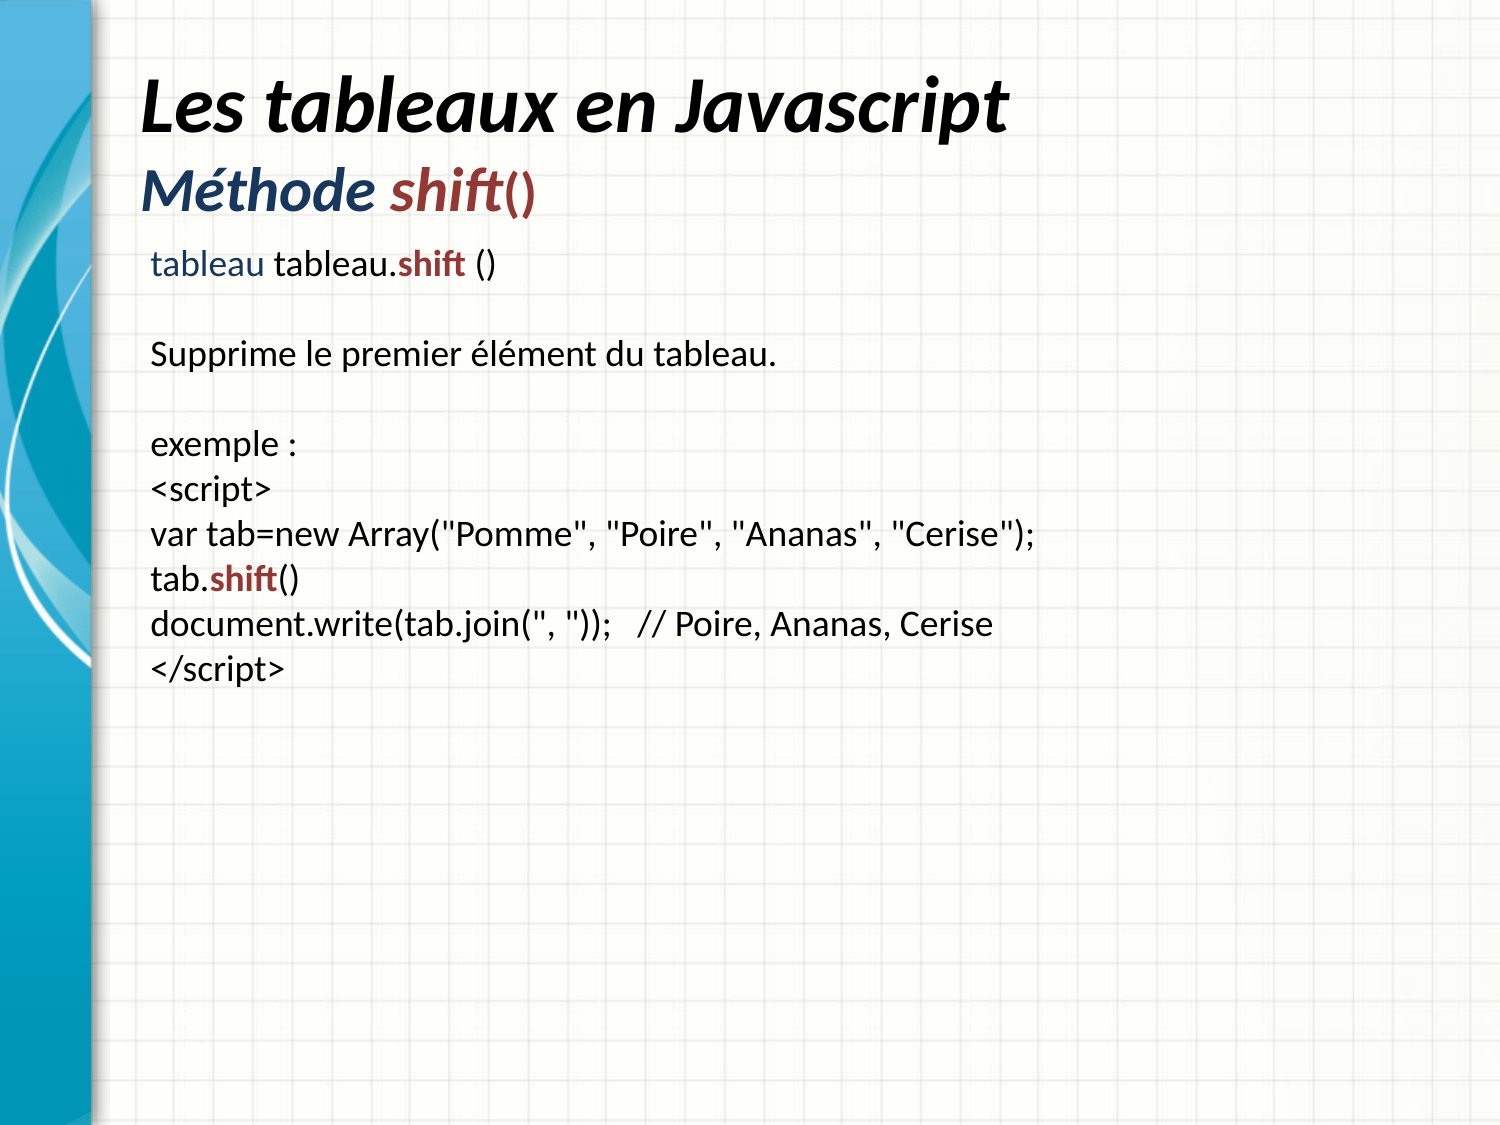

# Les tableaux en Javascript Méthode shift()
tableau tableau.shift ()

Supprime le premier élément du tableau.

exemple :
<script>
var tab=new Array("Pomme", "Poire", "Ananas", "Cerise");
tab.shift()
document.write(tab.join(", "));   // Poire, Ananas, Cerise
</script>